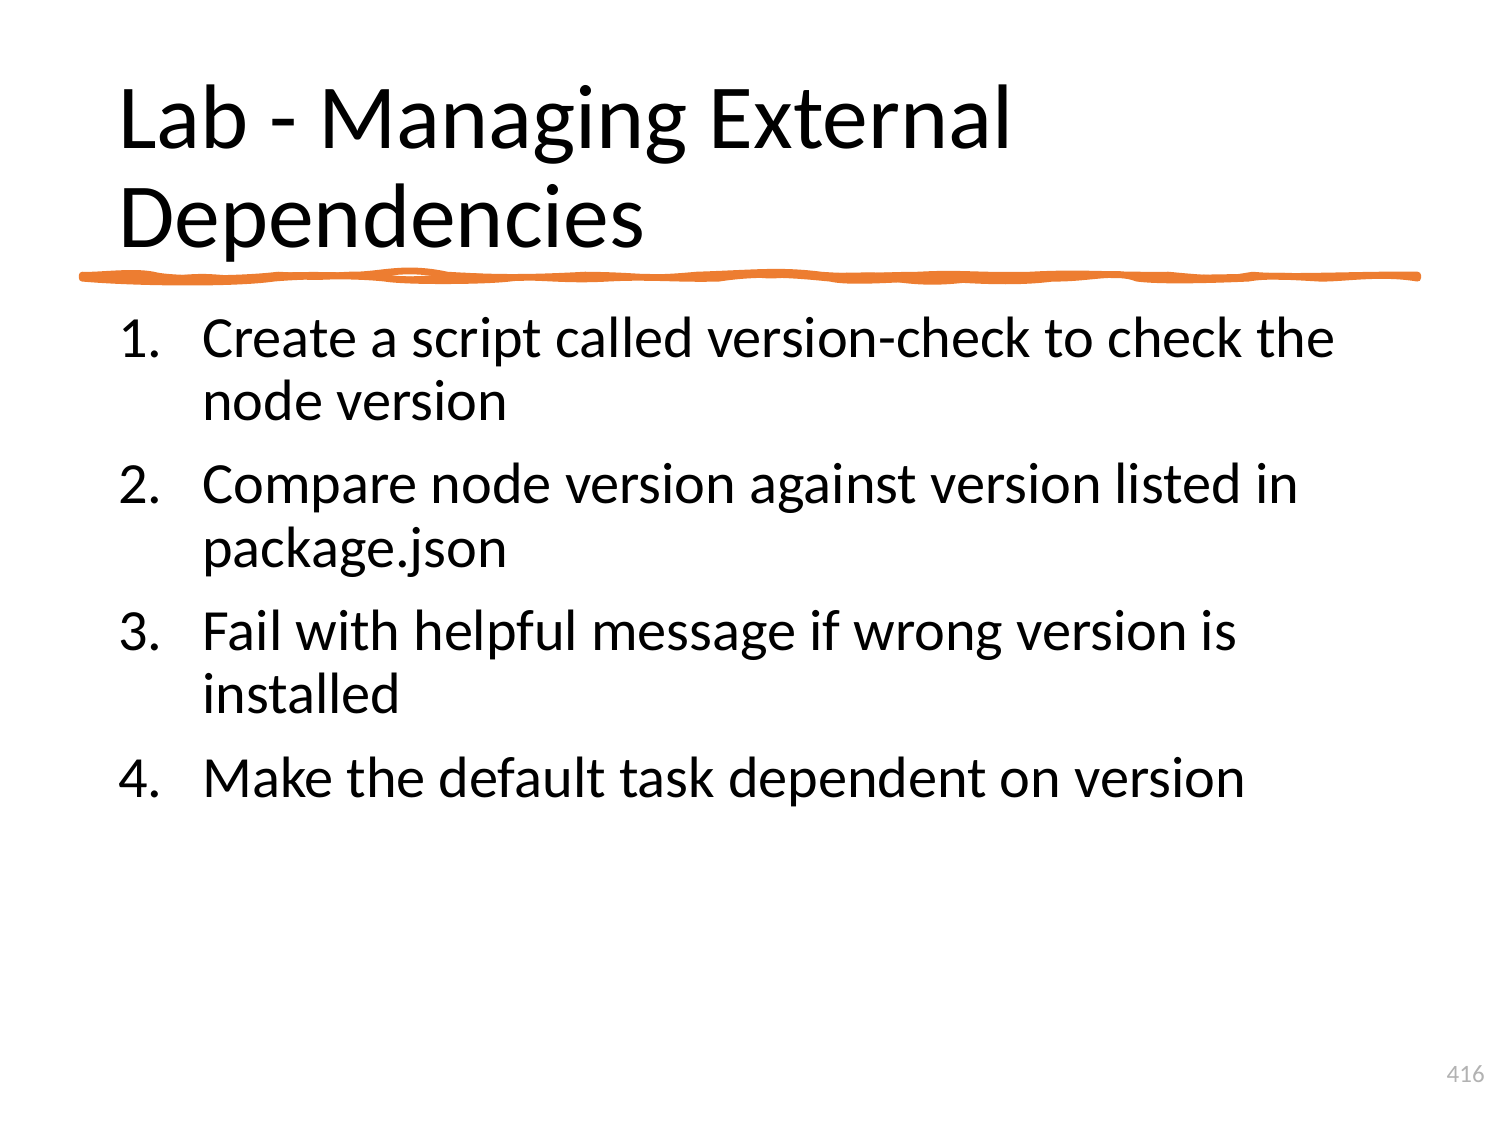

# Lab - Managing External Dependencies
Create a script called version-check to check the node version
Compare node version against version listed in package.json
Fail with helpful message if wrong version is installed
Make the default task dependent on version
416